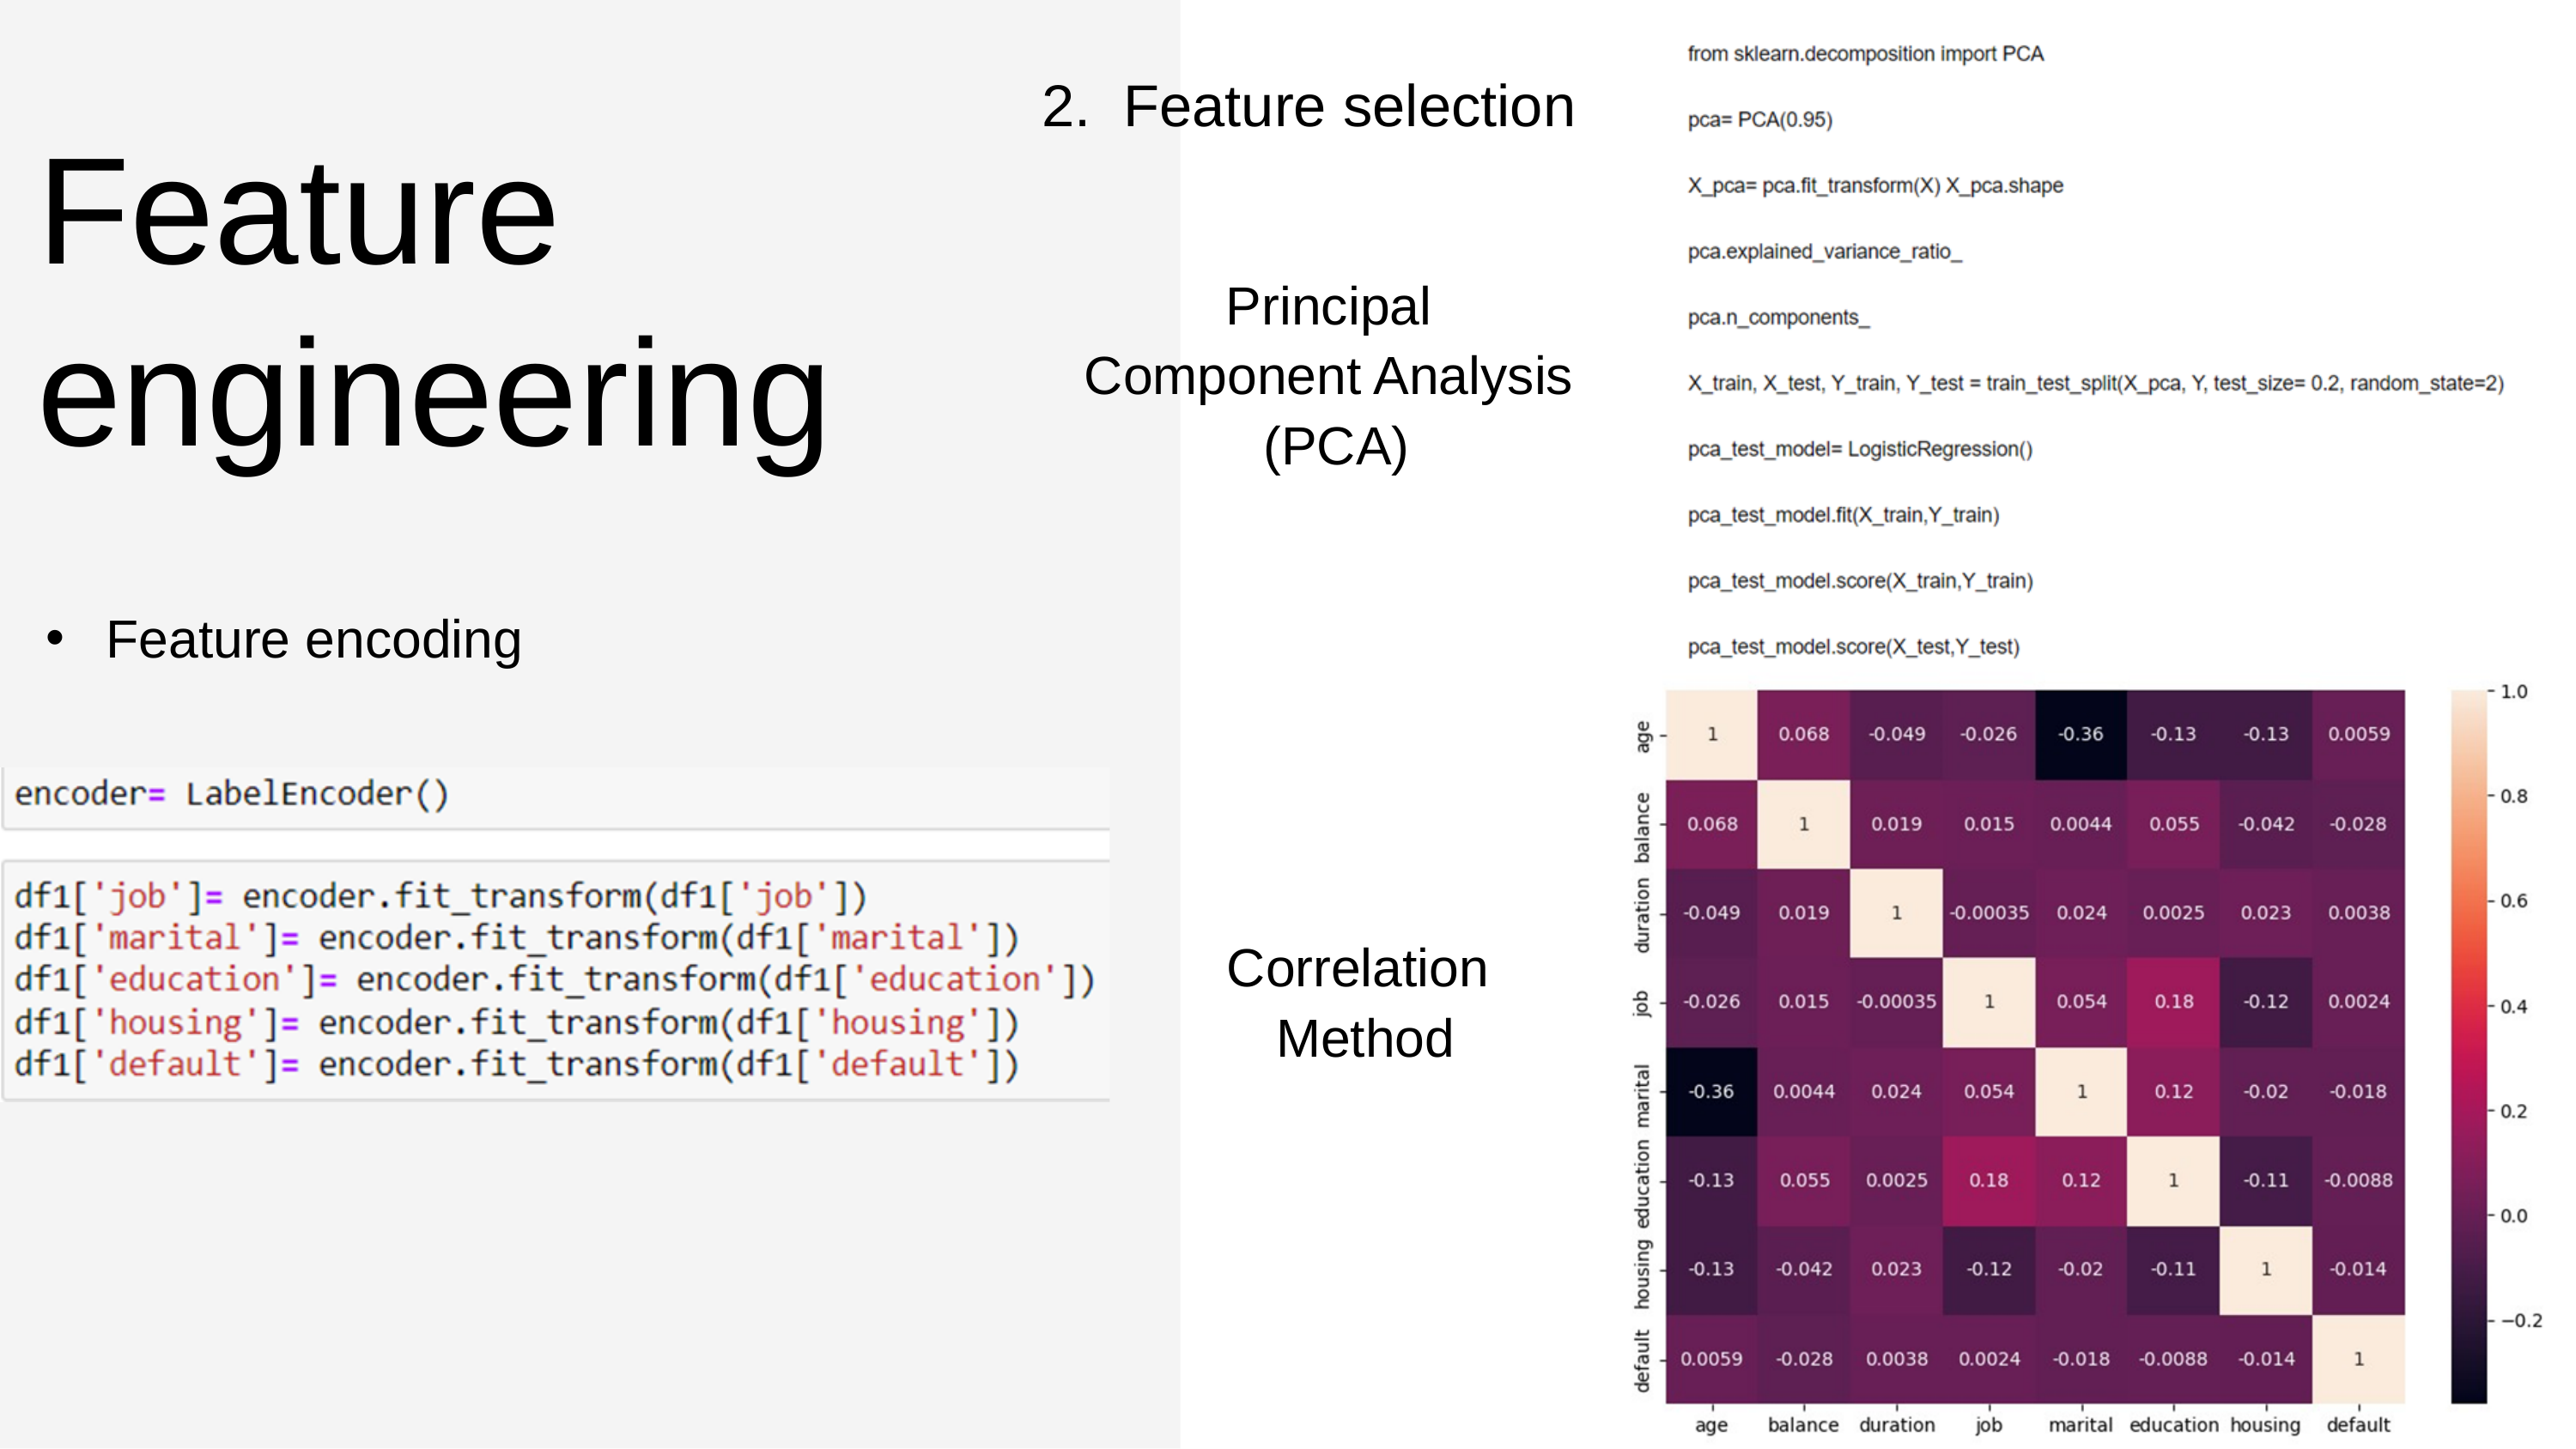

2.  Feature selection

Feature engineering
Principal
Component Analysis
(PCA)
 Feature encoding

Correlation
Method